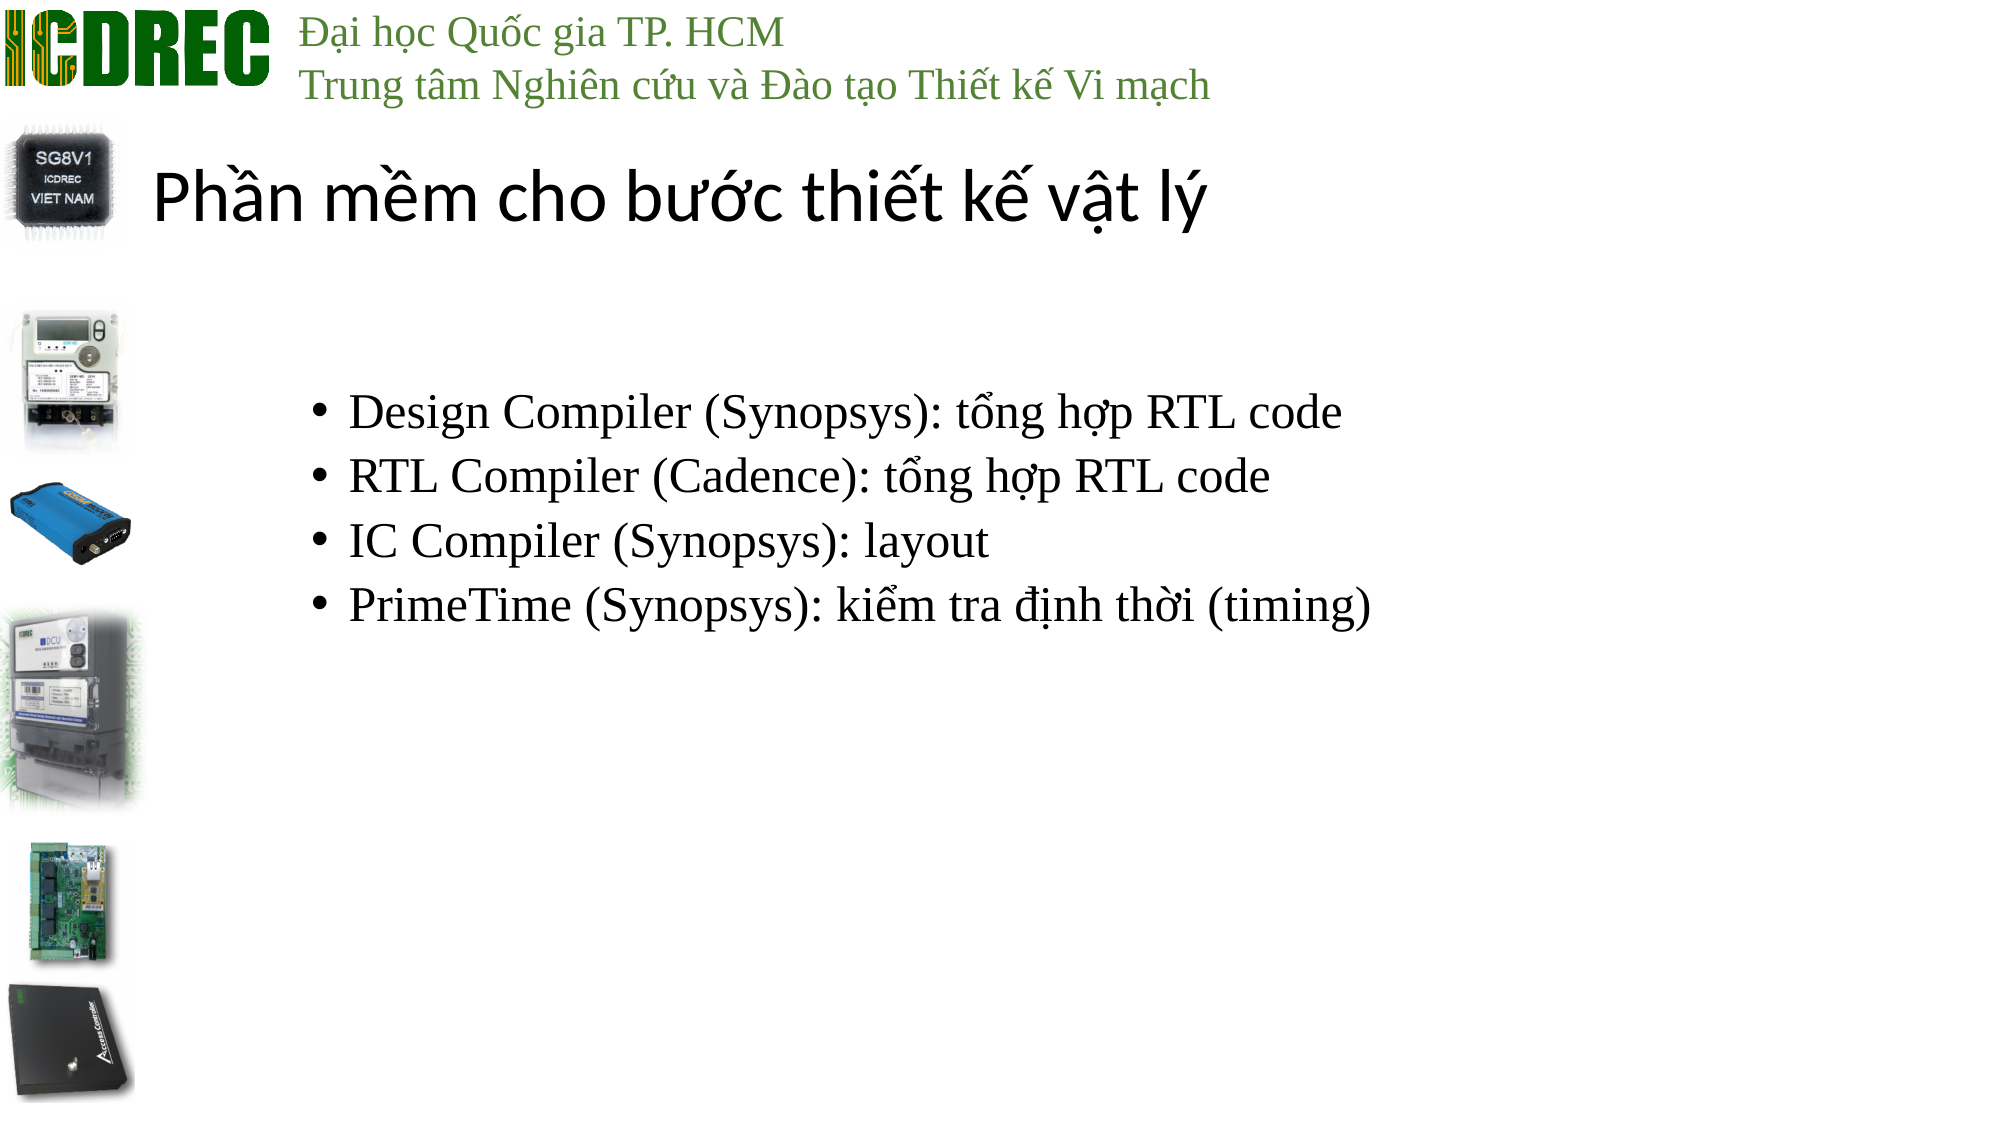

# Phần mềm cho bước thiết kế vật lý

Design Compiler (Synopsys): tổng hợp RTL code
RTL Compiler (Cadence): tổng hợp RTL code
IC Compiler (Synopsys): layout
PrimeTime (Synopsys): kiểm tra định thời (timing)